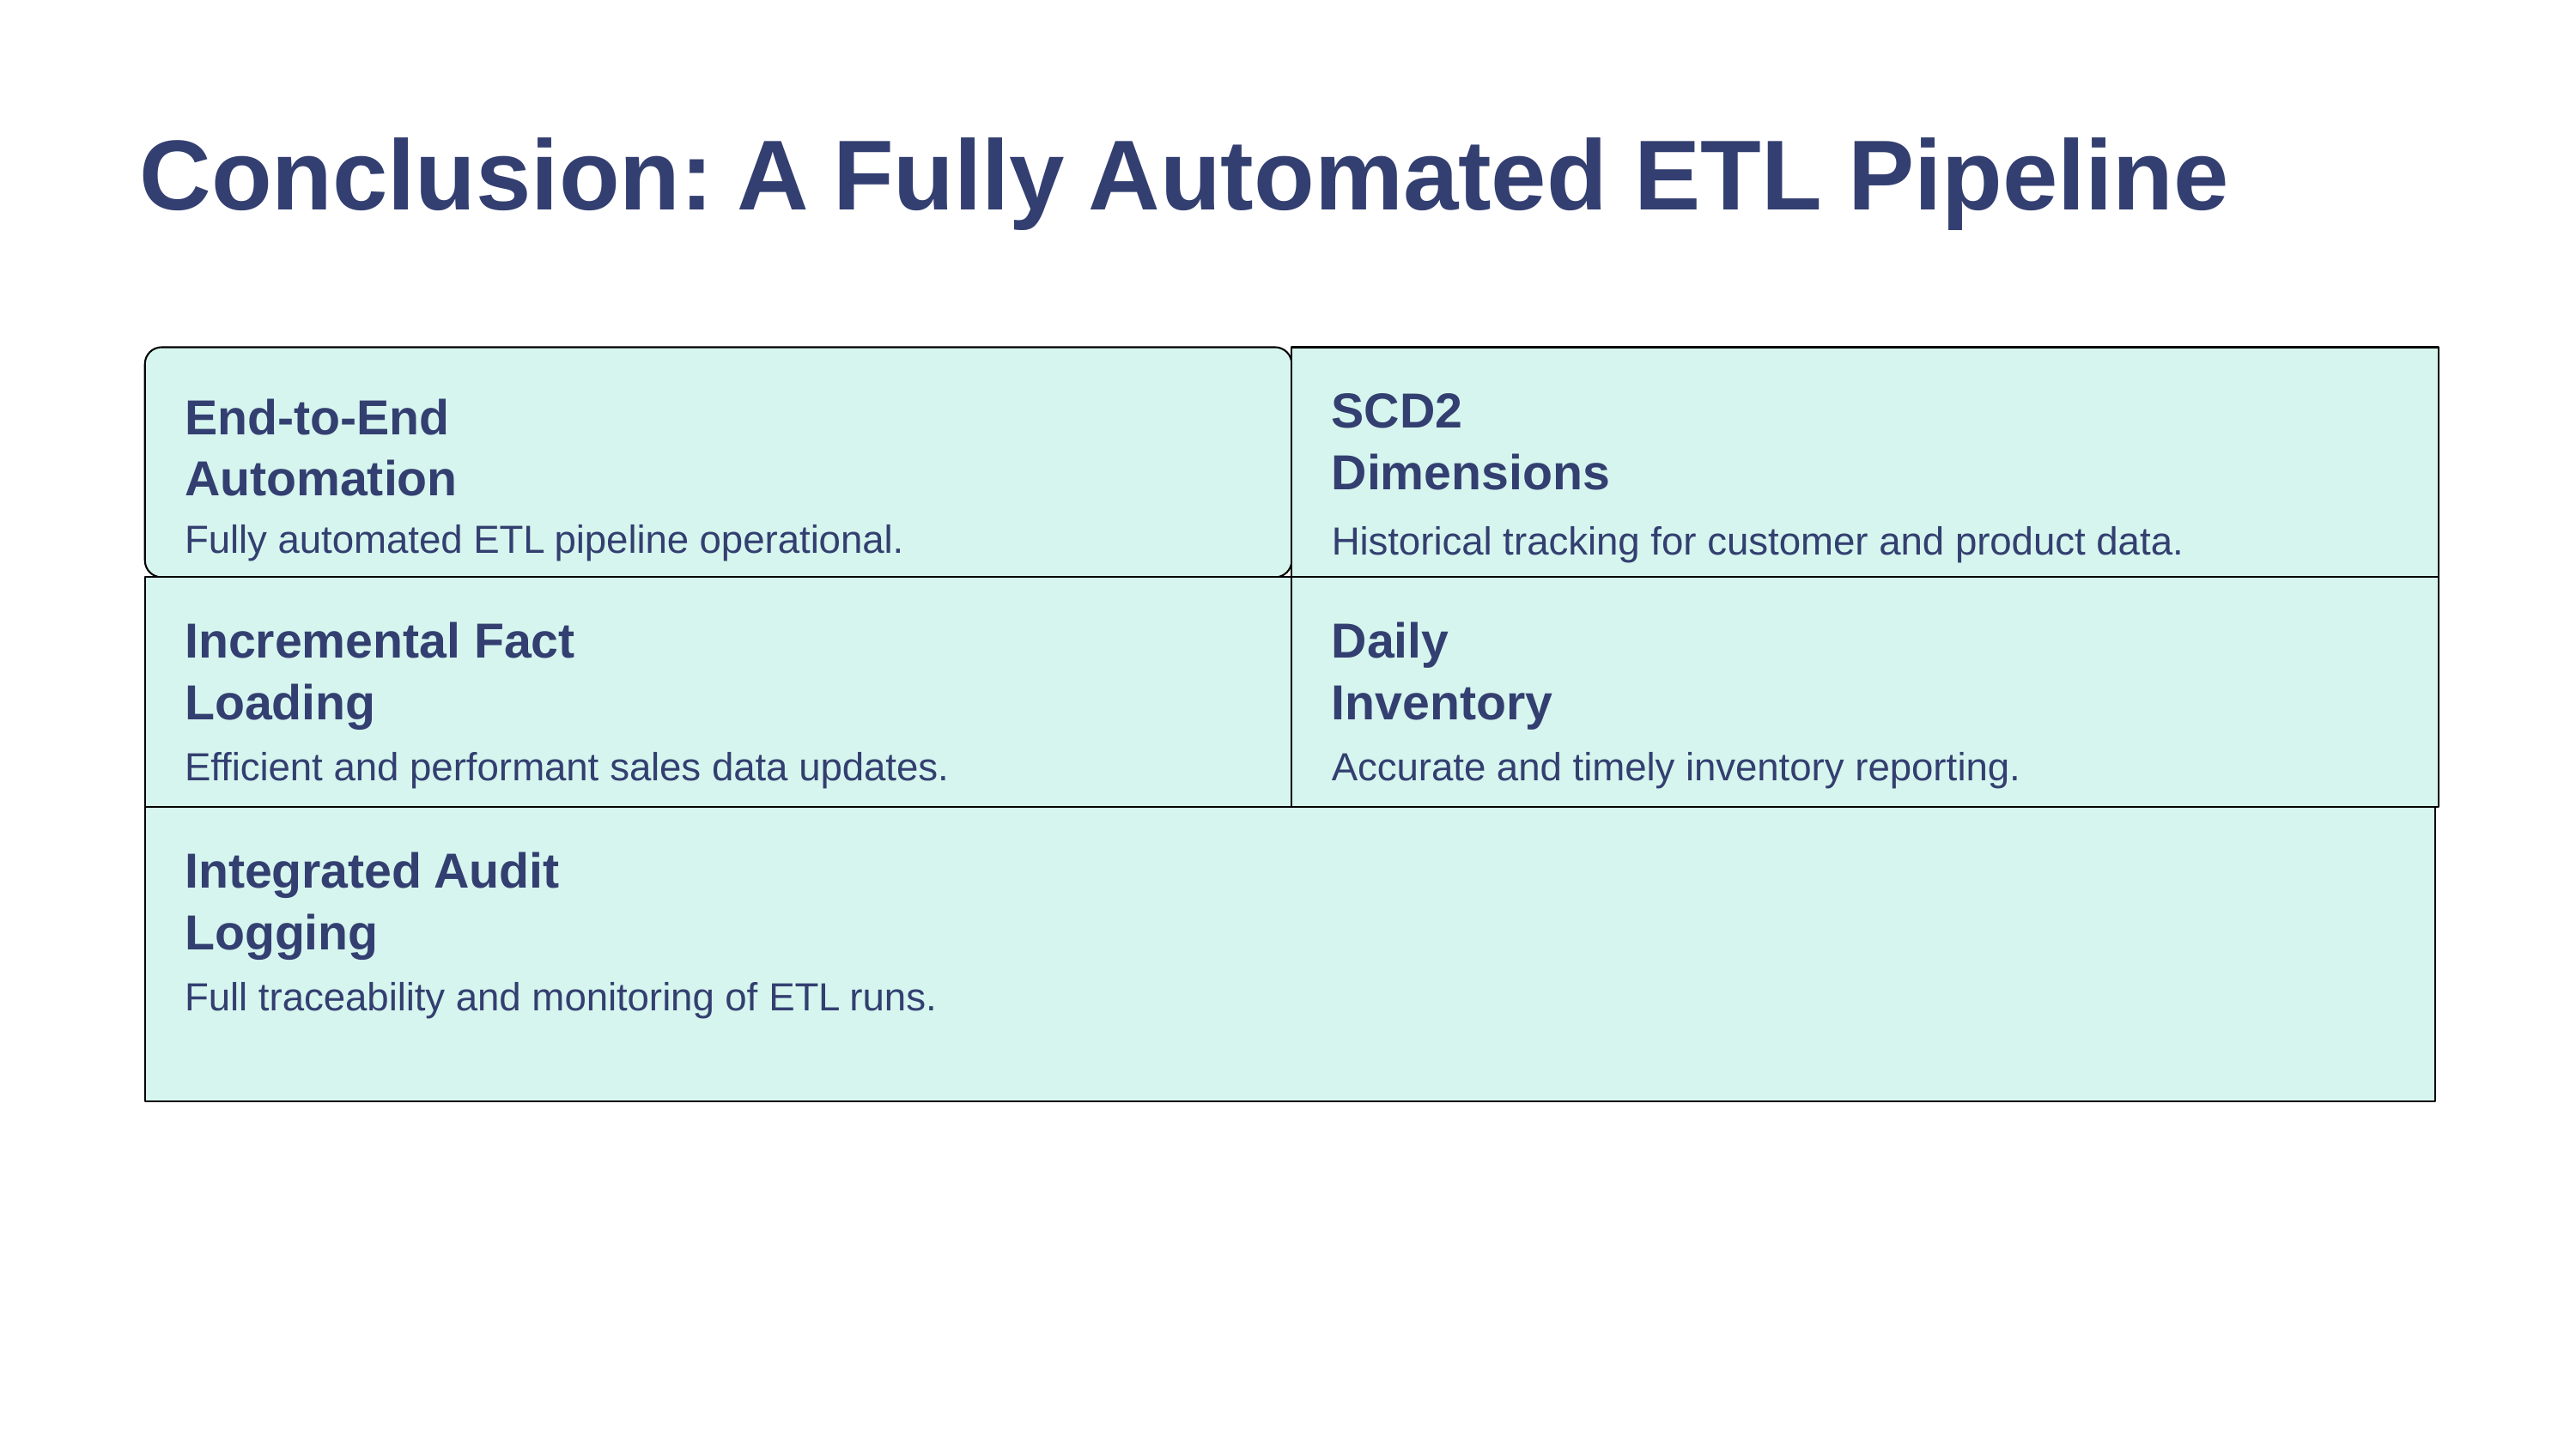

Conclusion: A Fully Automated ETL Pipeline

SCD2 Dimensions
End-to-End Automation
Fully automated ETL pipeline operational.
Historical tracking for customer and product data.

Incremental Fact Loading
Daily Inventory
Efficient and performant sales data updates.
Accurate and timely inventory reporting.

Integrated Audit Logging
Full traceability and monitoring of ETL runs.